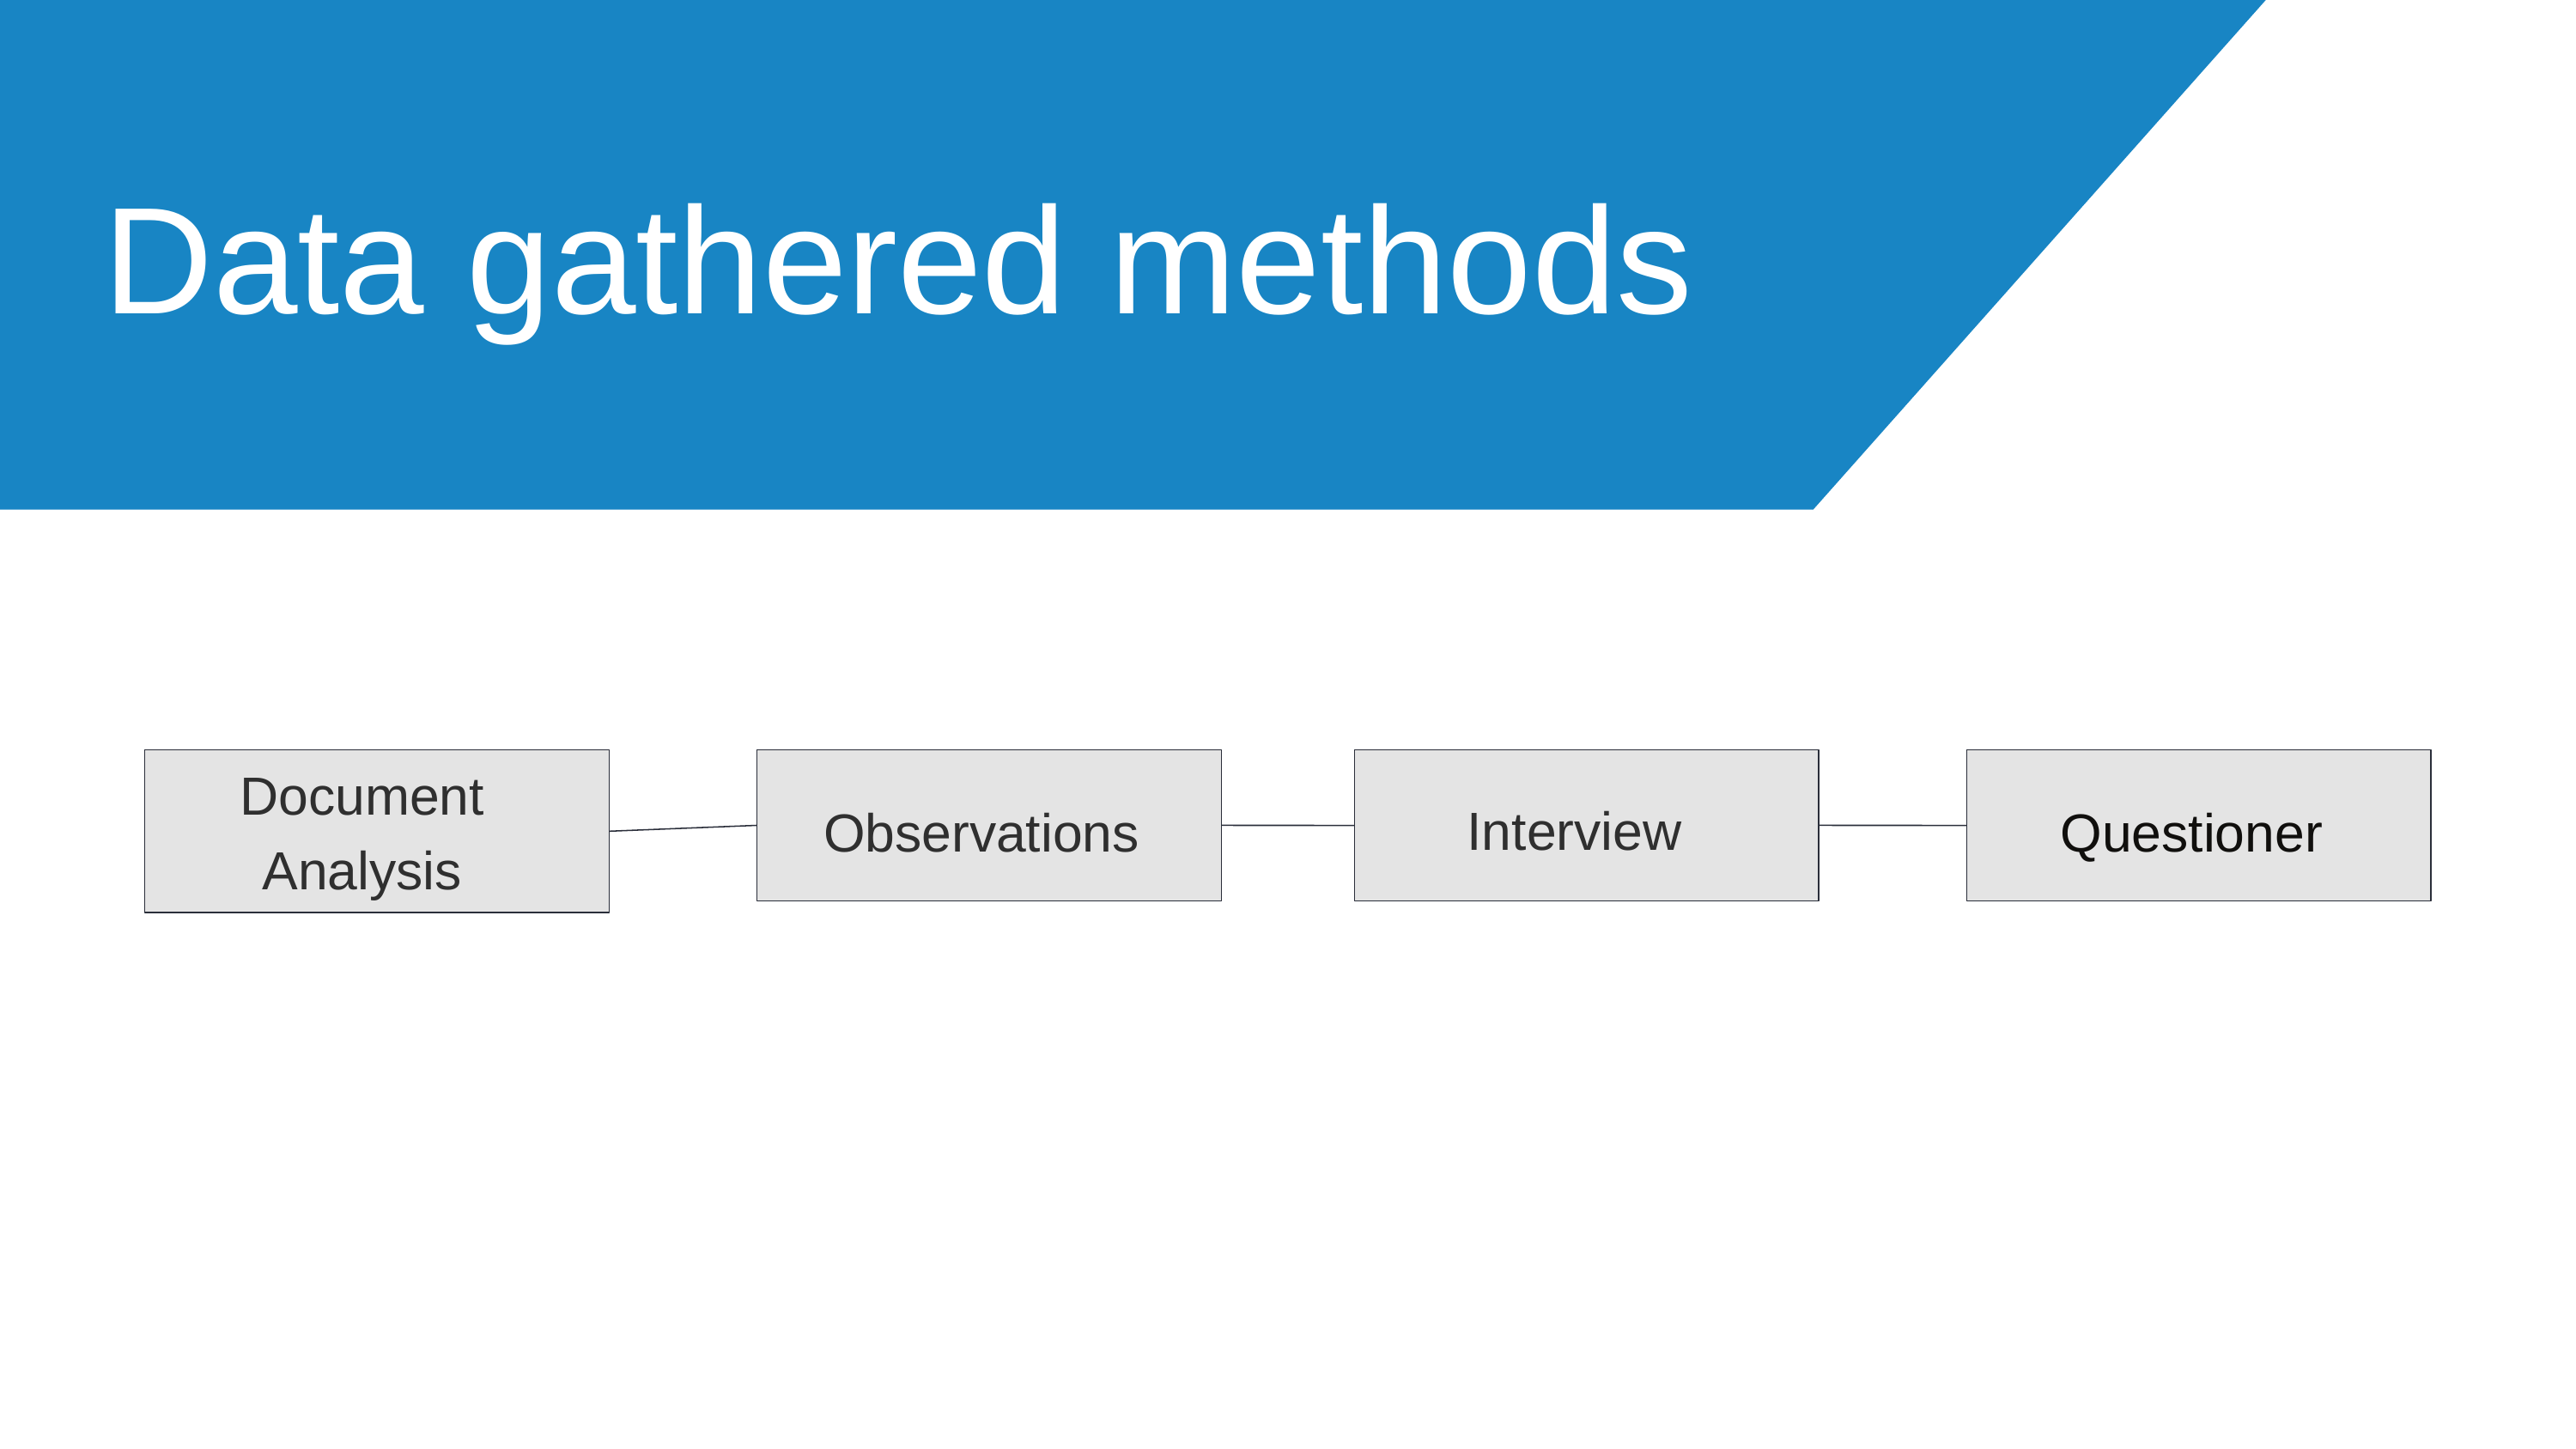

Data gathered methods

Interview

Document Analysis

Observations

Questioner